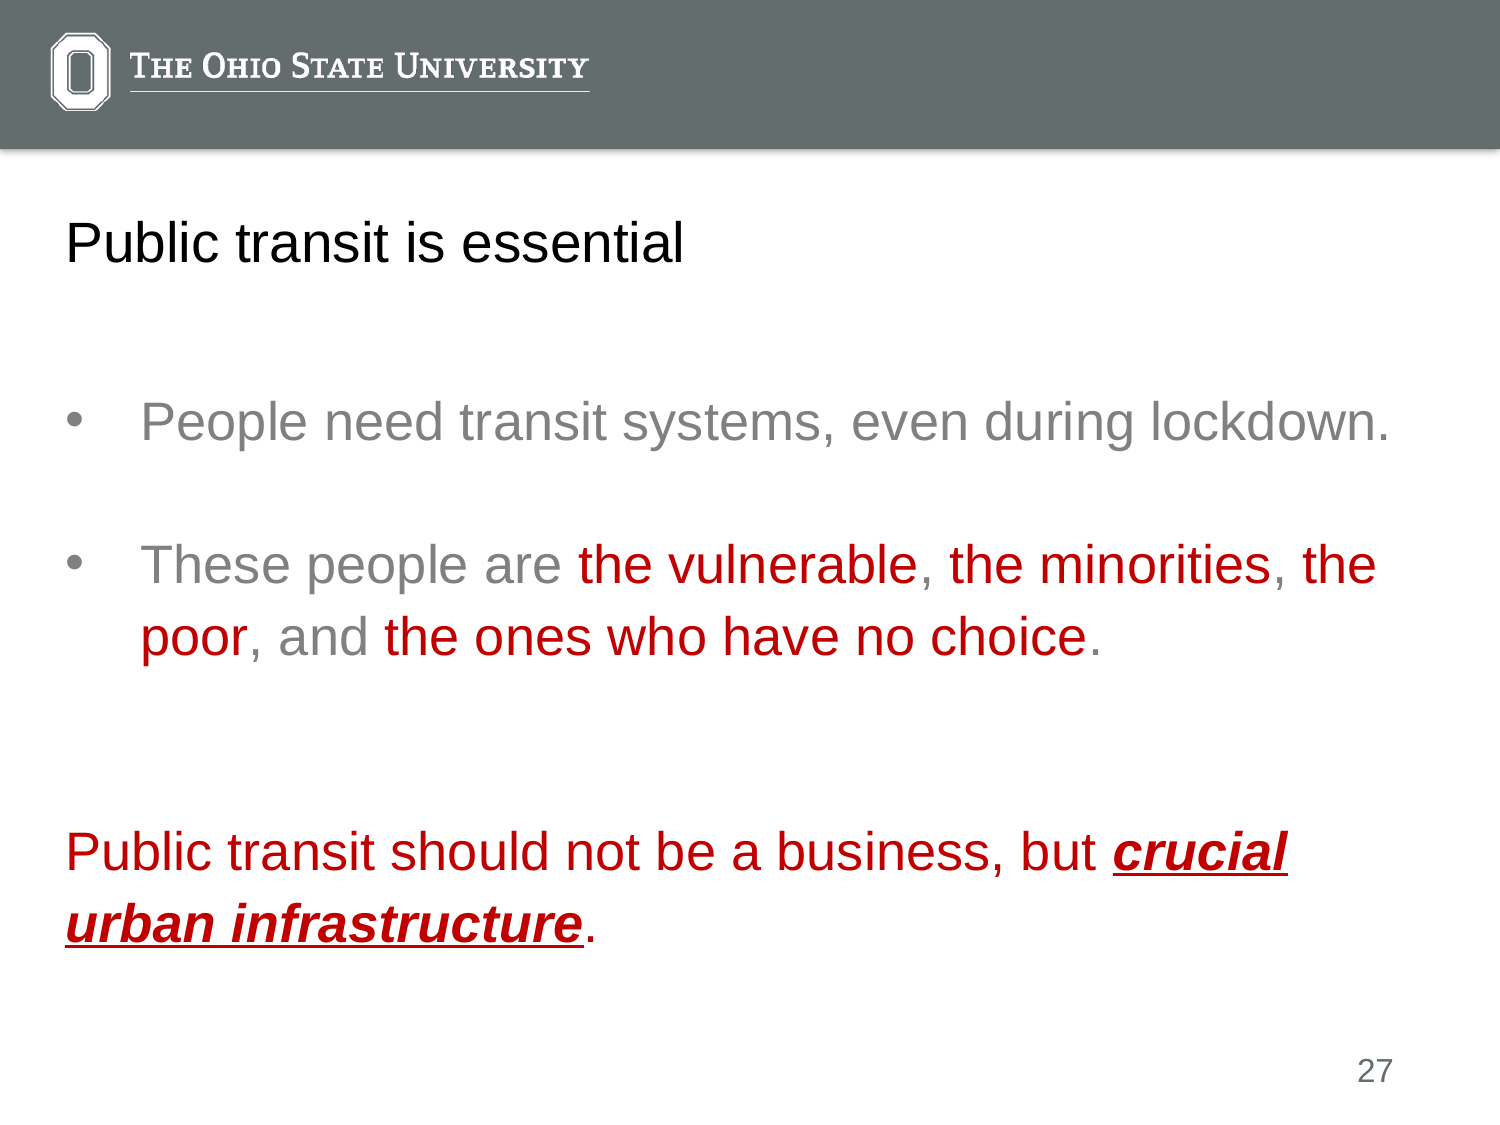

# Public transit is essential

People need transit systems, even during lockdown.

These people are the vulnerable, the minorities, the poor, and the ones who have no choice.

Public transit should not be a business, but crucial urban infrastructure.